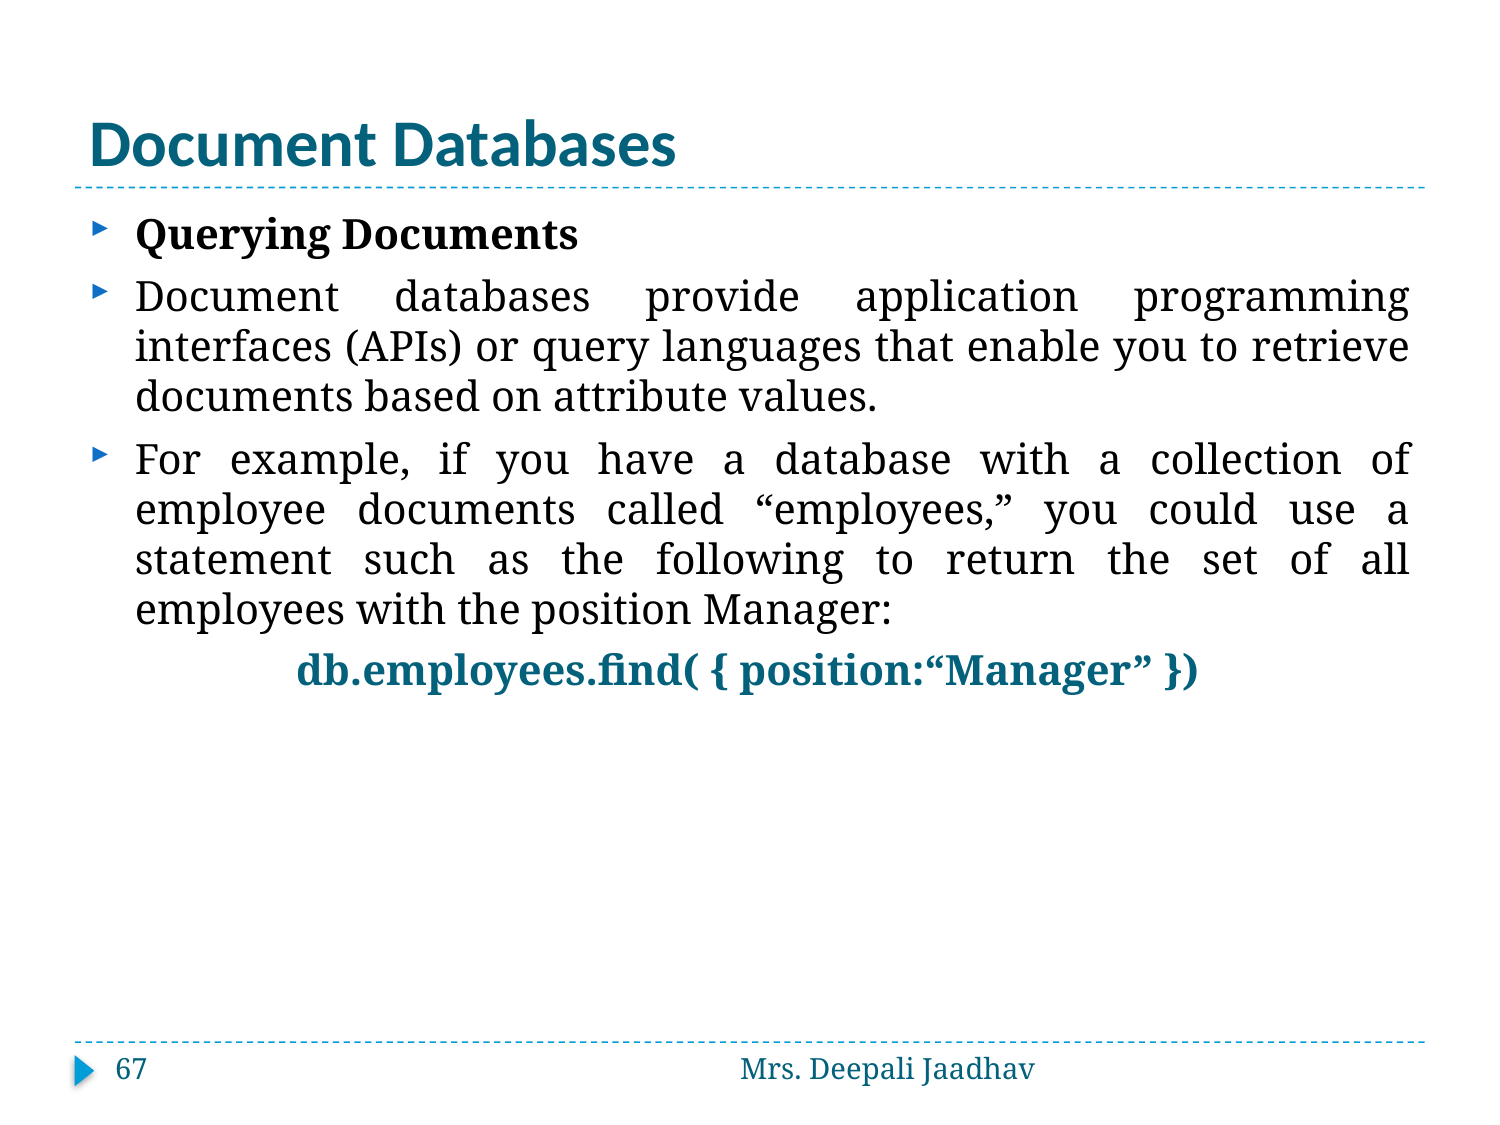

# Document Databases
Querying Documents
Document databases provide application programming interfaces (APIs) or query languages that enable you to retrieve documents based on attribute values.
For example, if you have a database with a collection of employee documents called “employees,” you could use a statement such as the following to return the set of all employees with the position Manager:
               db.employees.find( { position:“Manager” })
67
Mrs. Deepali Jaadhav